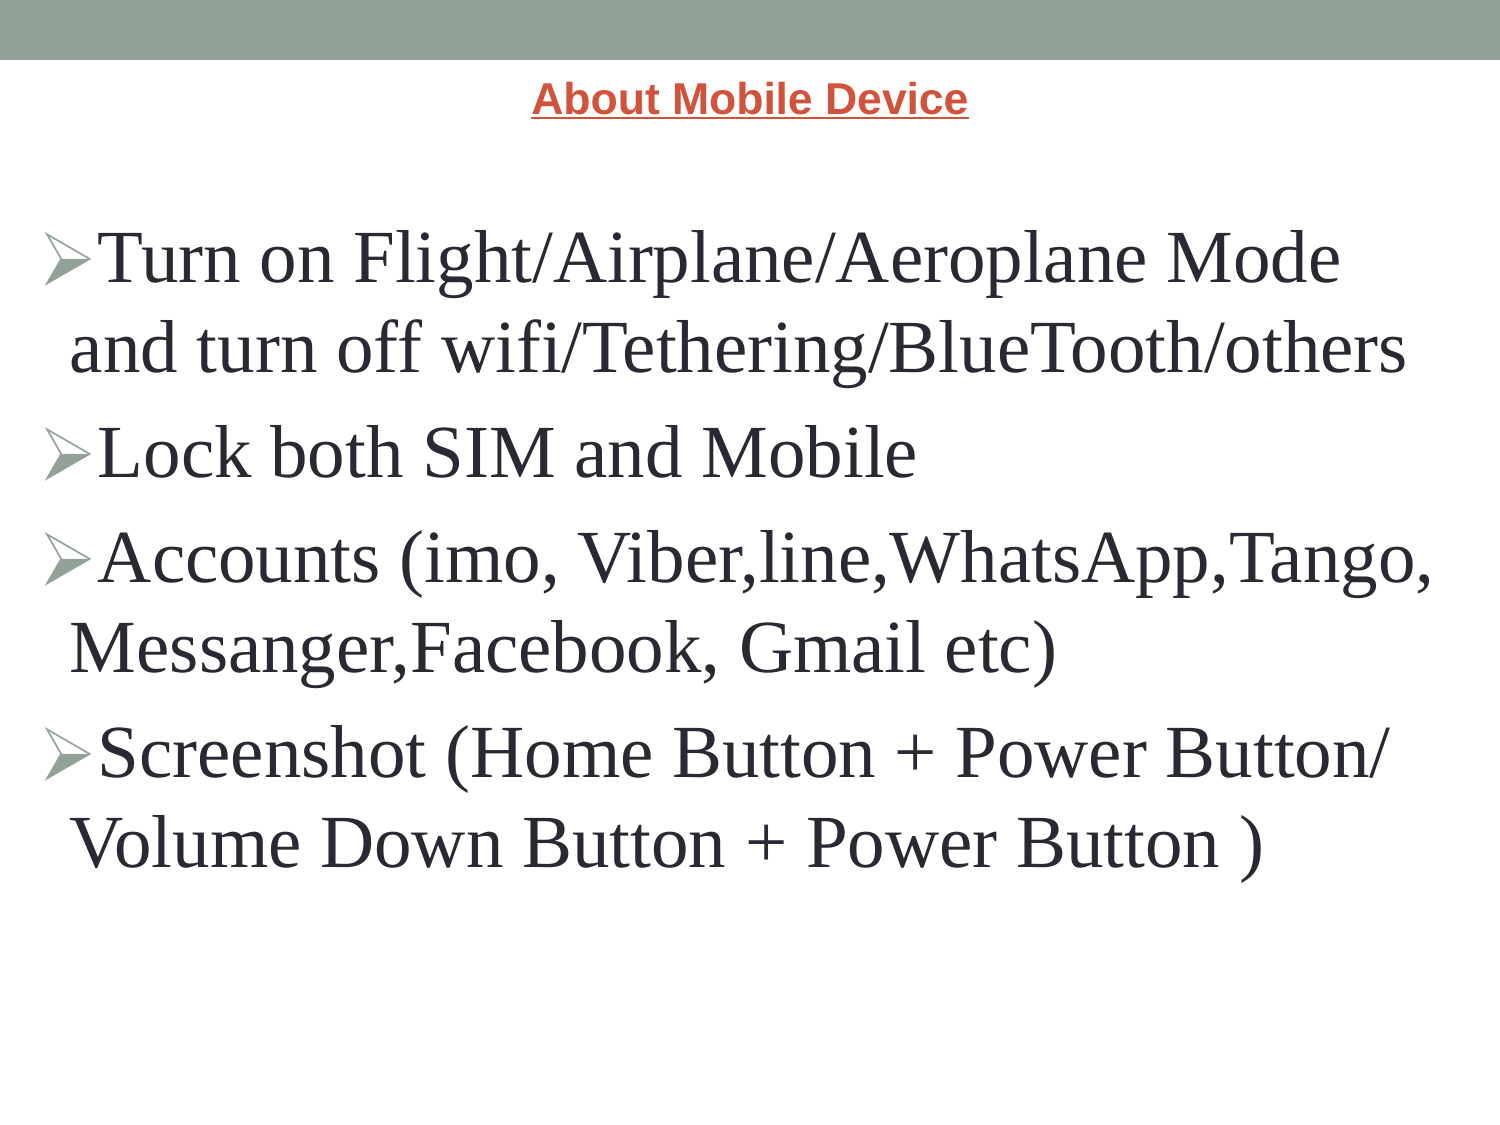

# About Mobile Device

Turn on Flight/Airplane/Aeroplane Mode  and turn off wifi/Tethering/BlueTooth/others
Lock both SIM and Mobile
Accounts (imo, Viber,line,WhatsApp,Tango, Messanger,Facebook, Gmail etc)
Screenshot (Home Button + Power Button/ Volume Down Button + Power Button )